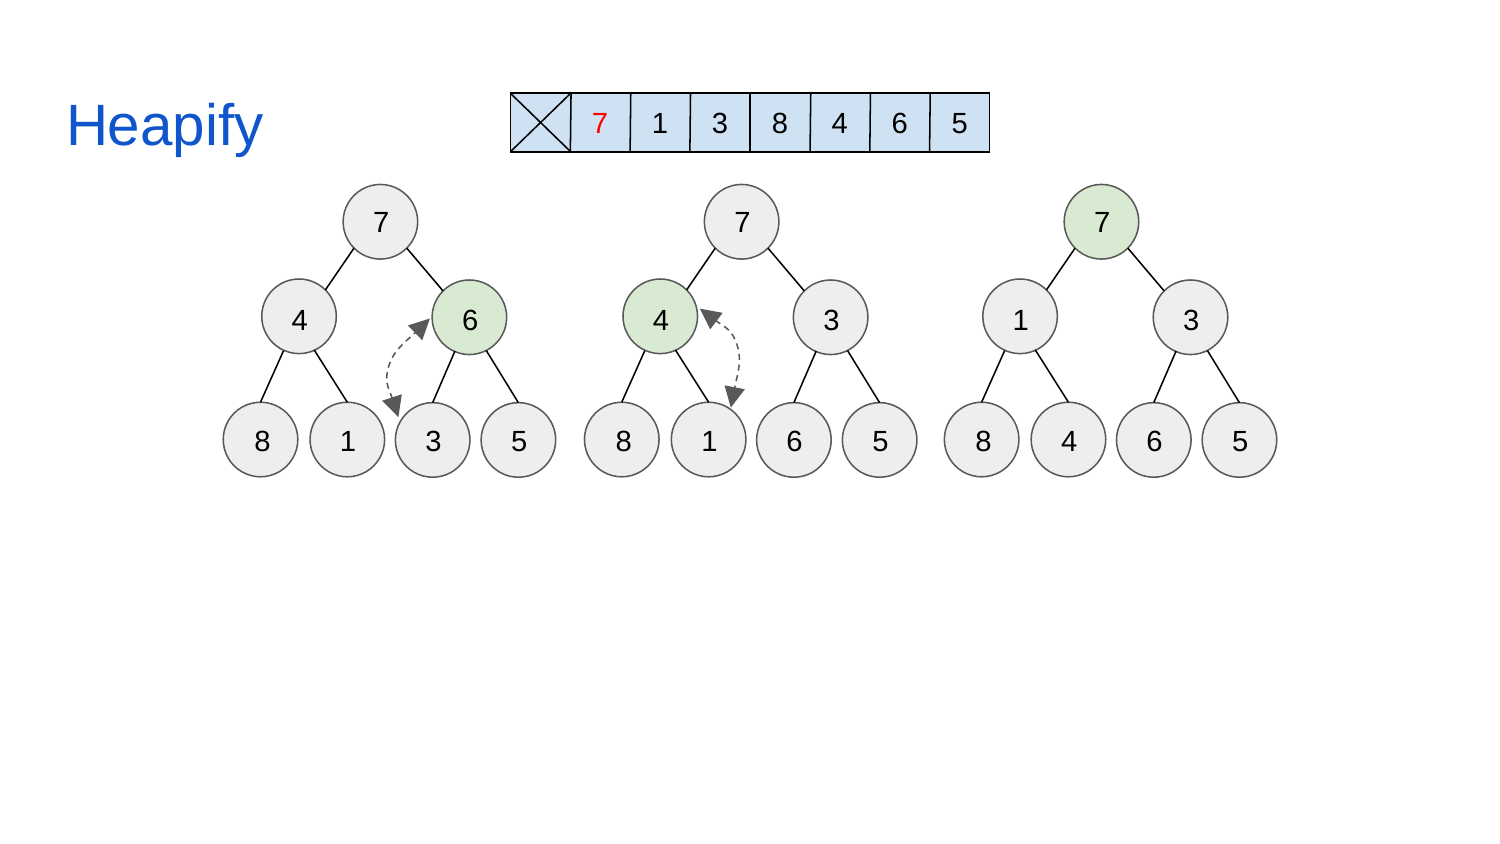

# Heapify
7
7
7
3
3
3
8
8
8
6
6
6

4
4
1
1
1
4
5
5
5

7
7
7

4
6
4
3
1
3

8
1
8
1
8
4
3
5
6
5
6
5